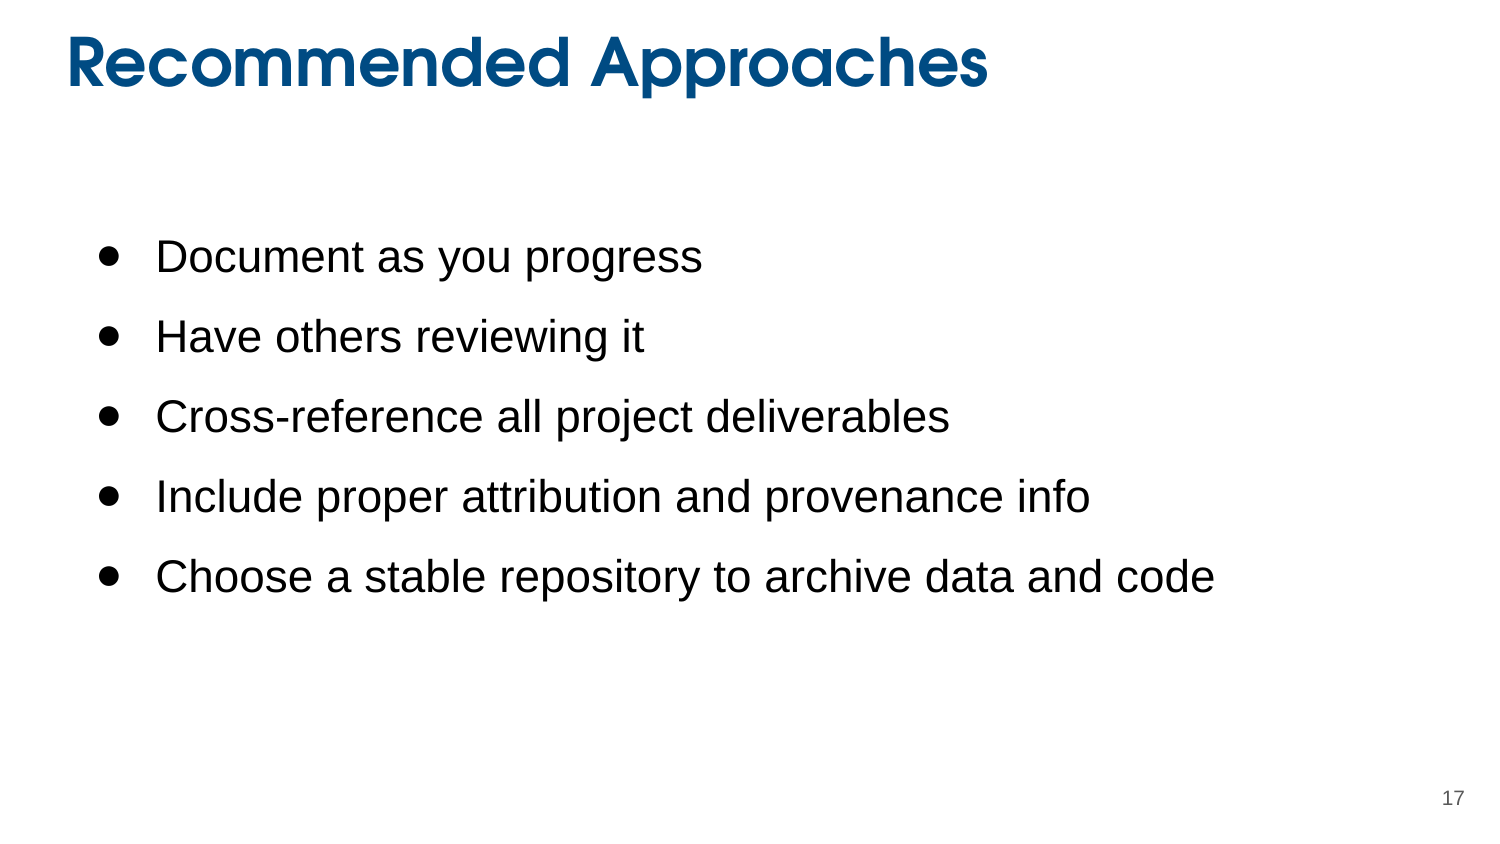

Recommended Approaches
Document as you progress
Have others reviewing it
Cross-reference all project deliverables
Include proper attribution and provenance info
Choose a stable repository to archive data and code
17